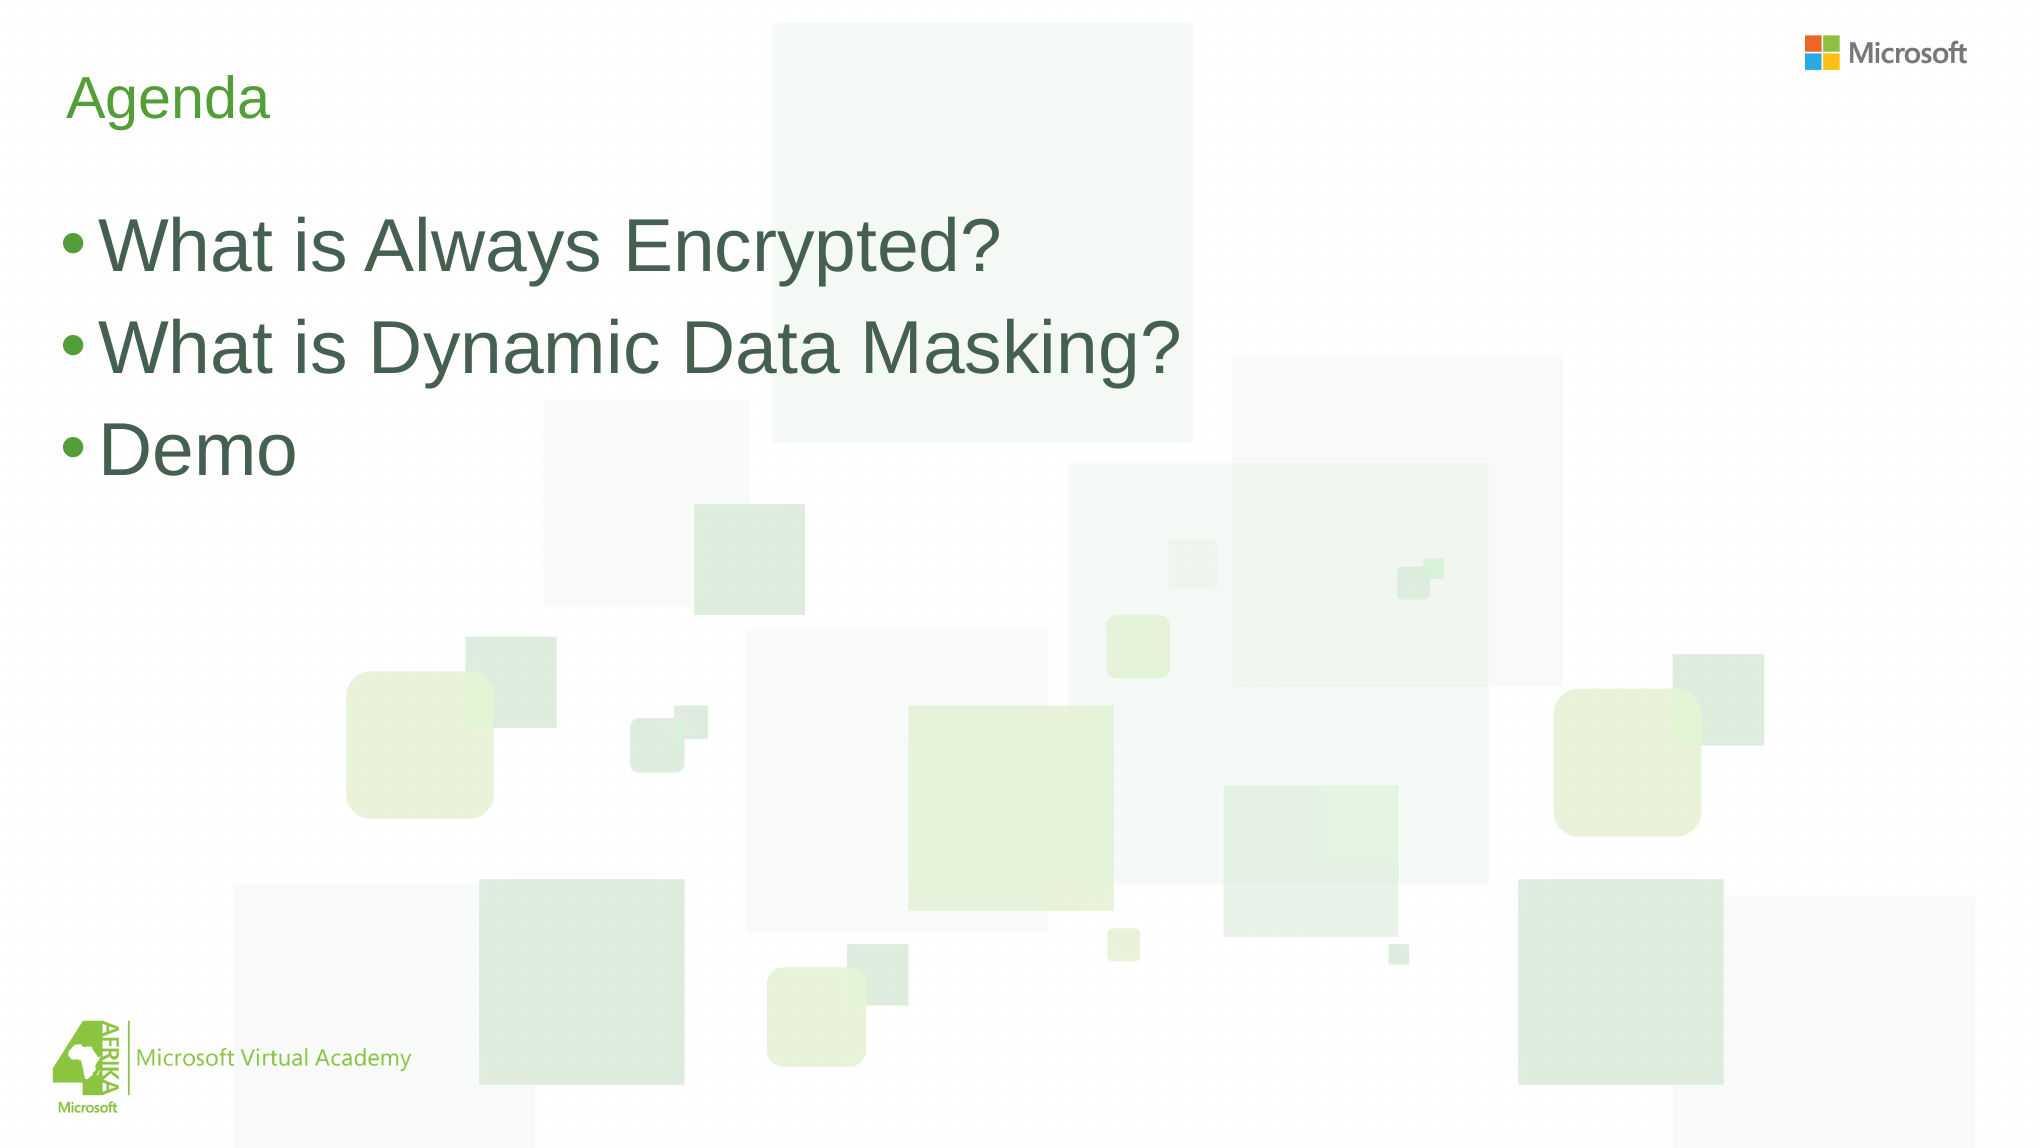

# Agenda
What is Always Encrypted?
What is Dynamic Data Masking?
Demo